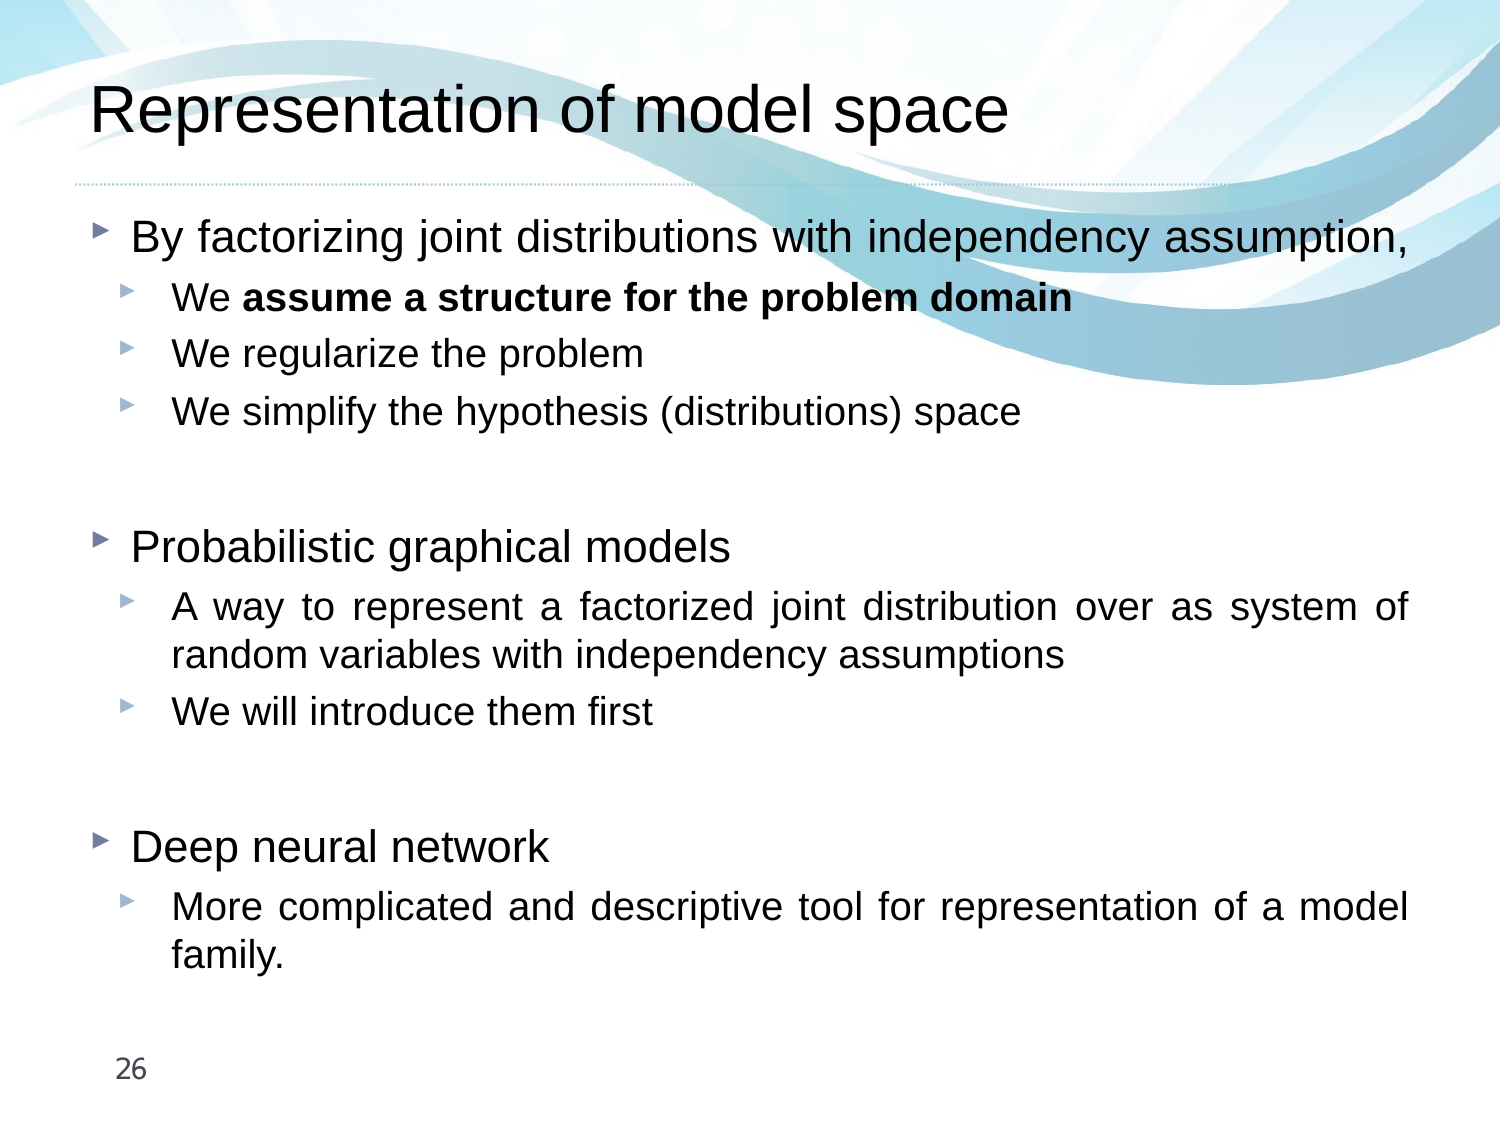

# Representation of model space
By factorizing joint distributions with independency assumption,
We assume a structure for the problem domain
We regularize the problem
We simplify the hypothesis (distributions) space

Probabilistic graphical models
A way to represent a factorized joint distribution over as system of random variables with independency assumptions
We will introduce them first

Deep neural network
More complicated and descriptive tool for representation of a model family.

26